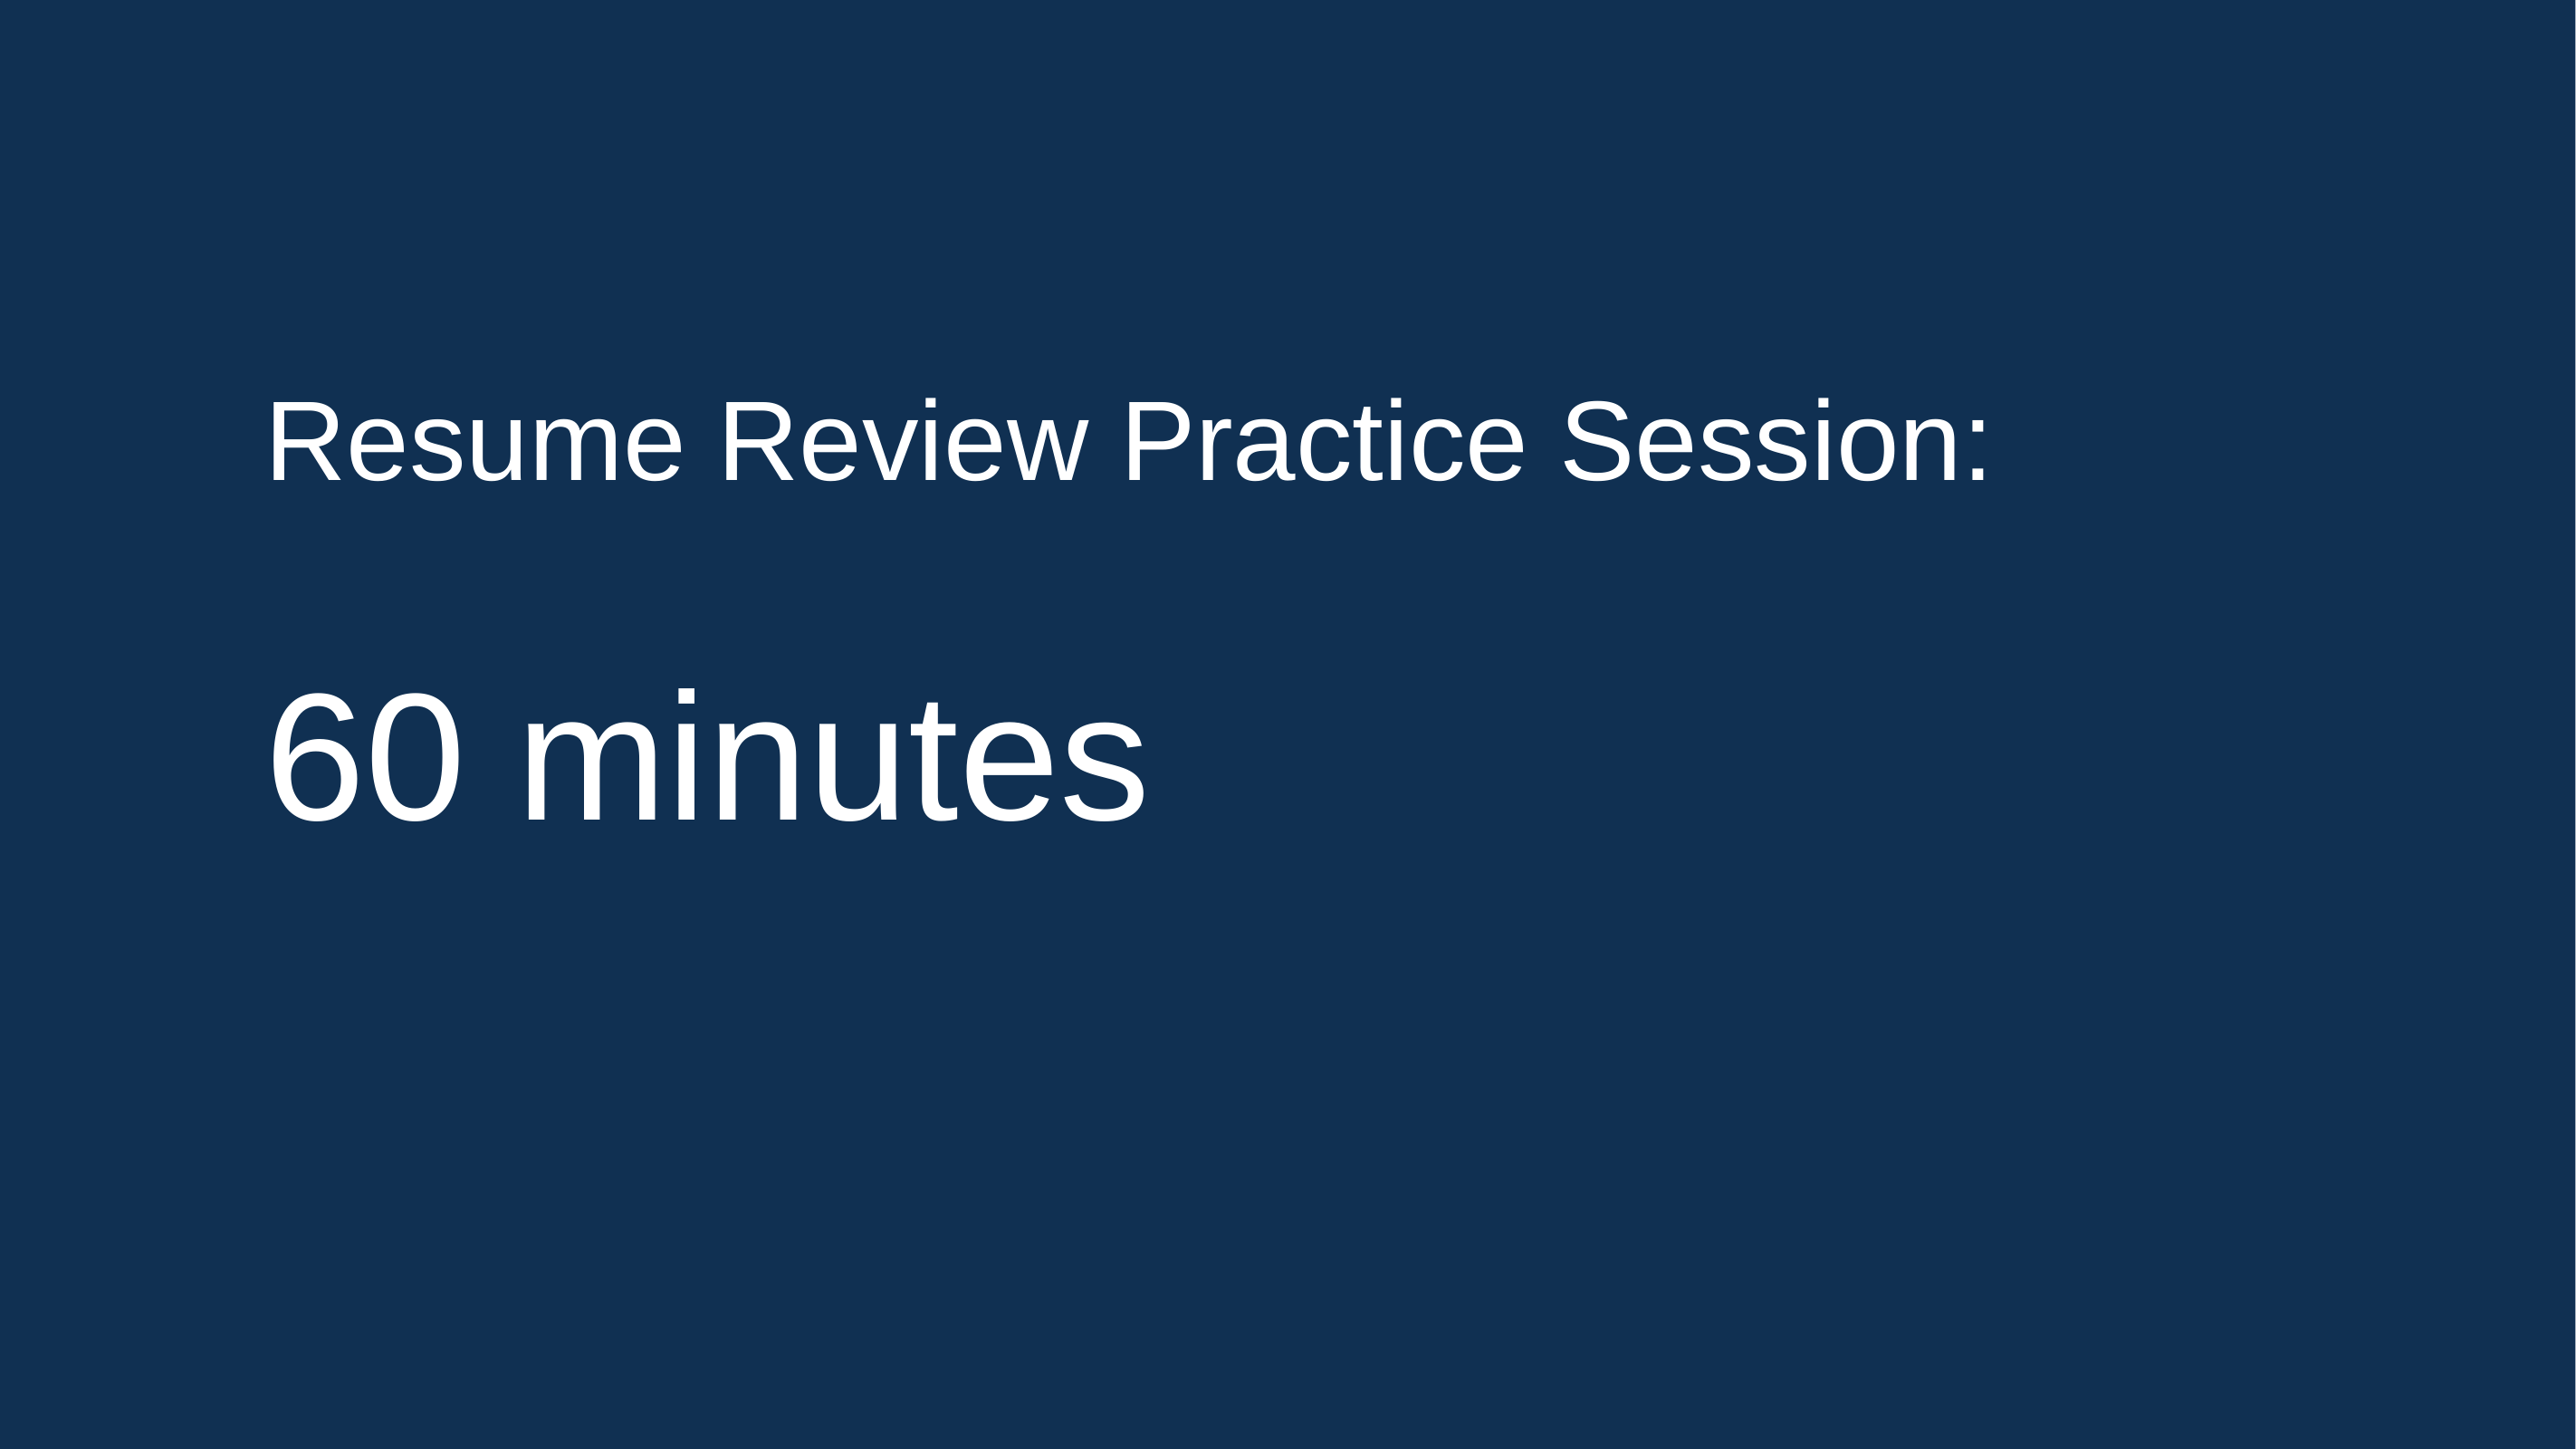

# Resume Review Practice Session: 60 minutes